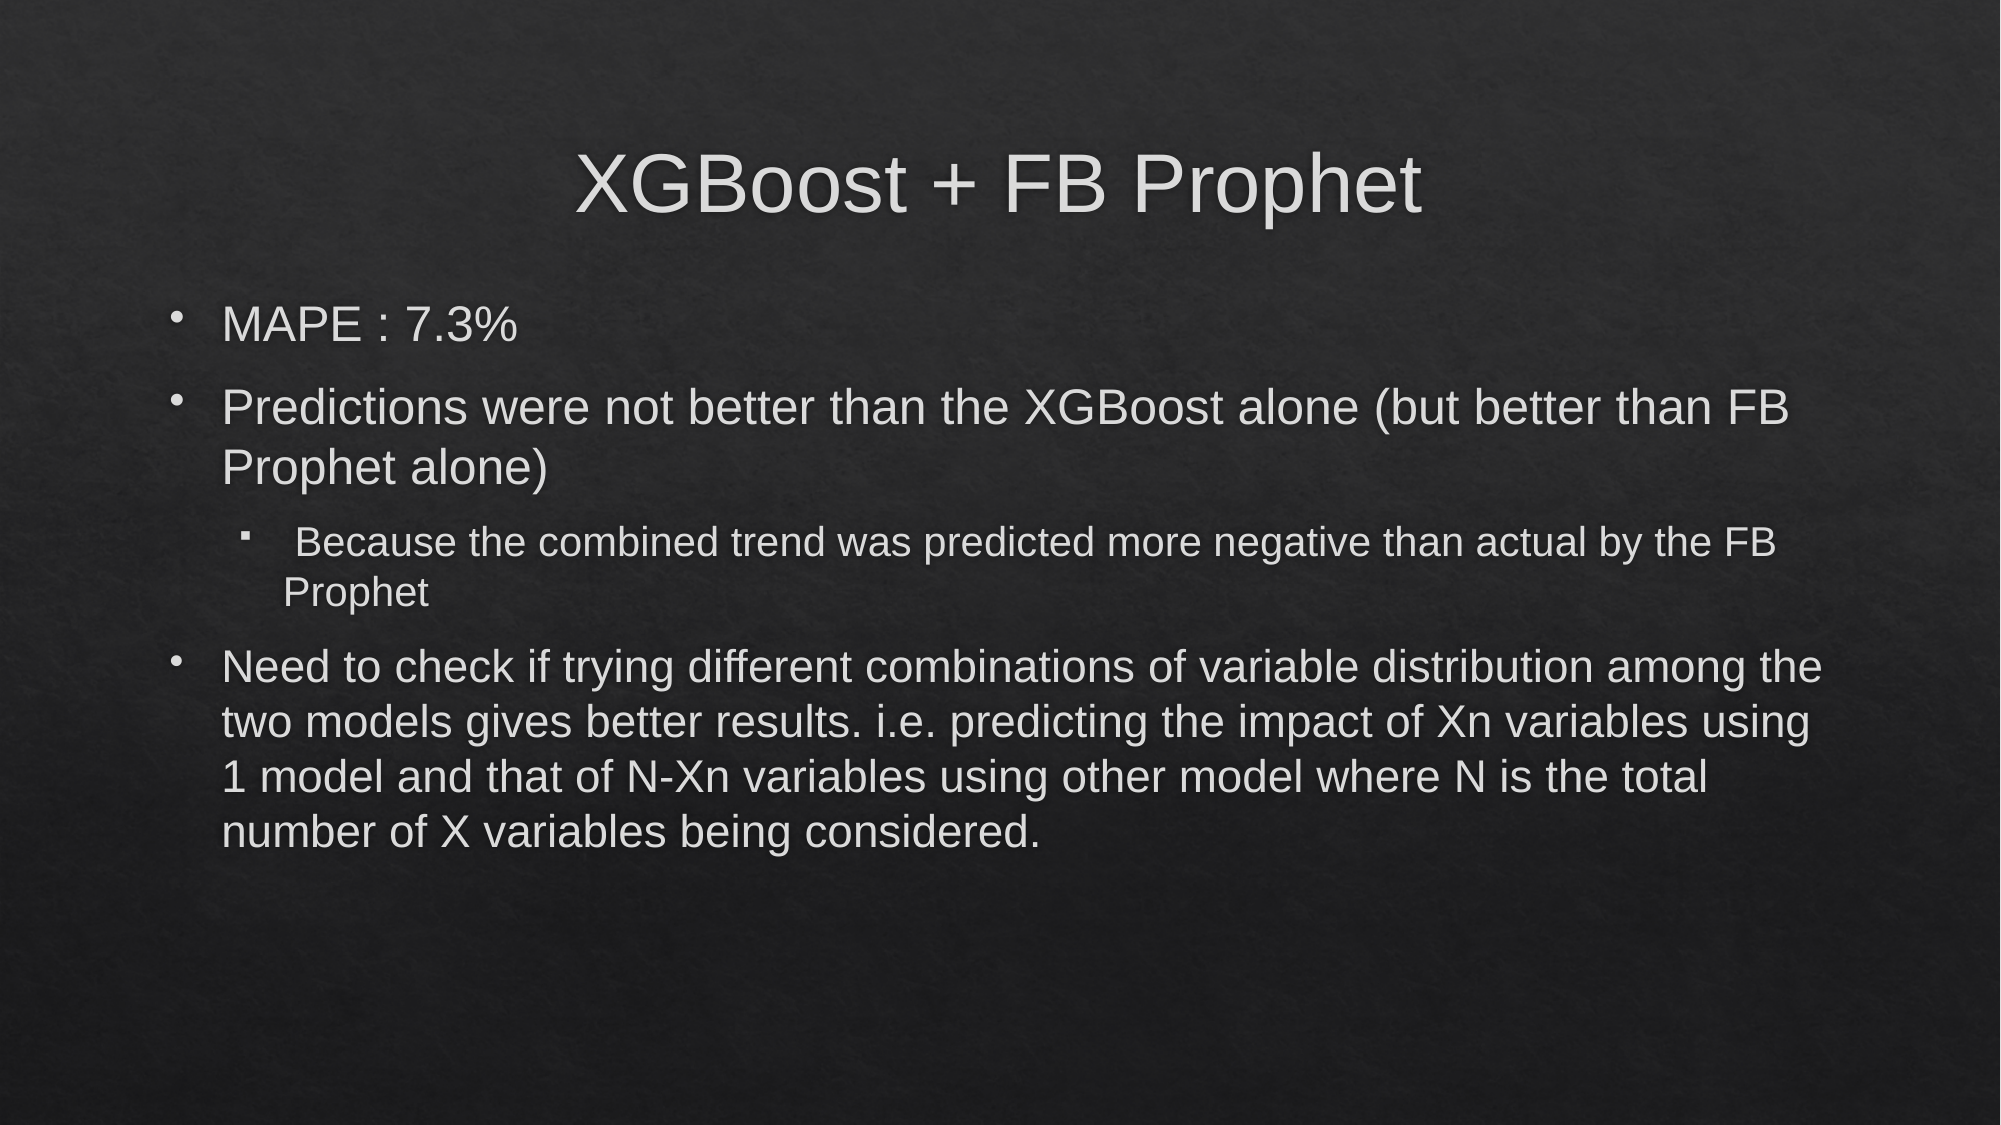

# XGBoost + FB Prophet
MAPE : 7.3%
Predictions were not better than the XGBoost alone (but better than FB Prophet alone)
 Because the combined trend was predicted more negative than actual by the FB Prophet
Need to check if trying different combinations of variable distribution among the two models gives better results. i.e. predicting the impact of Xn variables using 1 model and that of N-Xn variables using other model where N is the total number of X variables being considered.